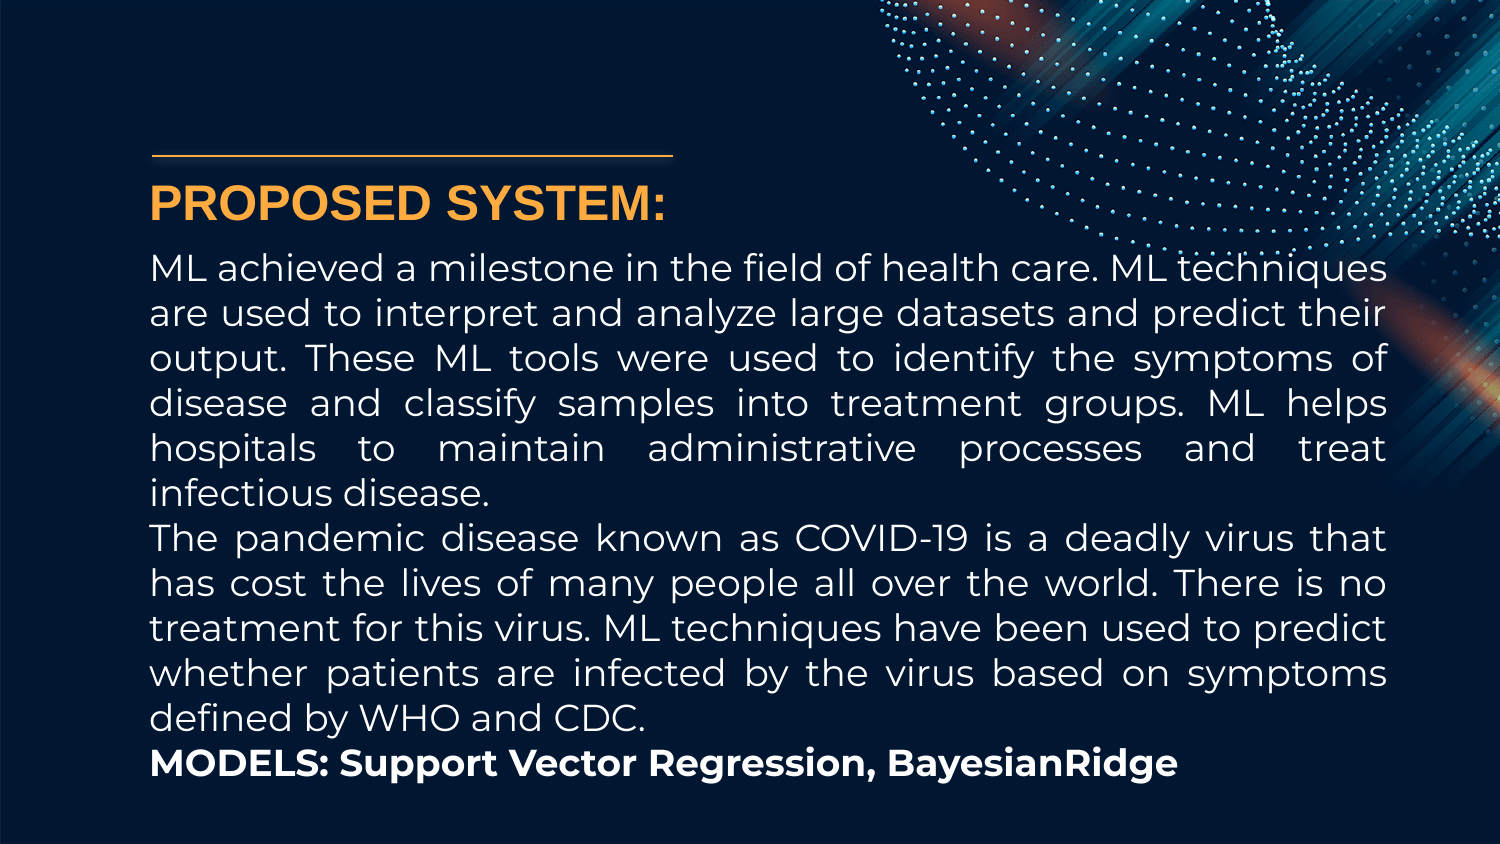

# PROPOSED SYSTEM:
ML achieved a milestone in the field of health care. ML techniques are used to interpret and analyze large datasets and predict their output. These ML tools were used to identify the symptoms of disease and classify samples into treatment groups. ML helps hospitals to maintain administrative processes and treat infectious disease.
The pandemic disease known as COVID-19 is a deadly virus that has cost the lives of many people all over the world. There is no treatment for this virus. ML techniques have been used to predict whether patients are infected by the virus based on symptoms defined by WHO and CDC.
MODELS: Support Vector Regression, BayesianRidge